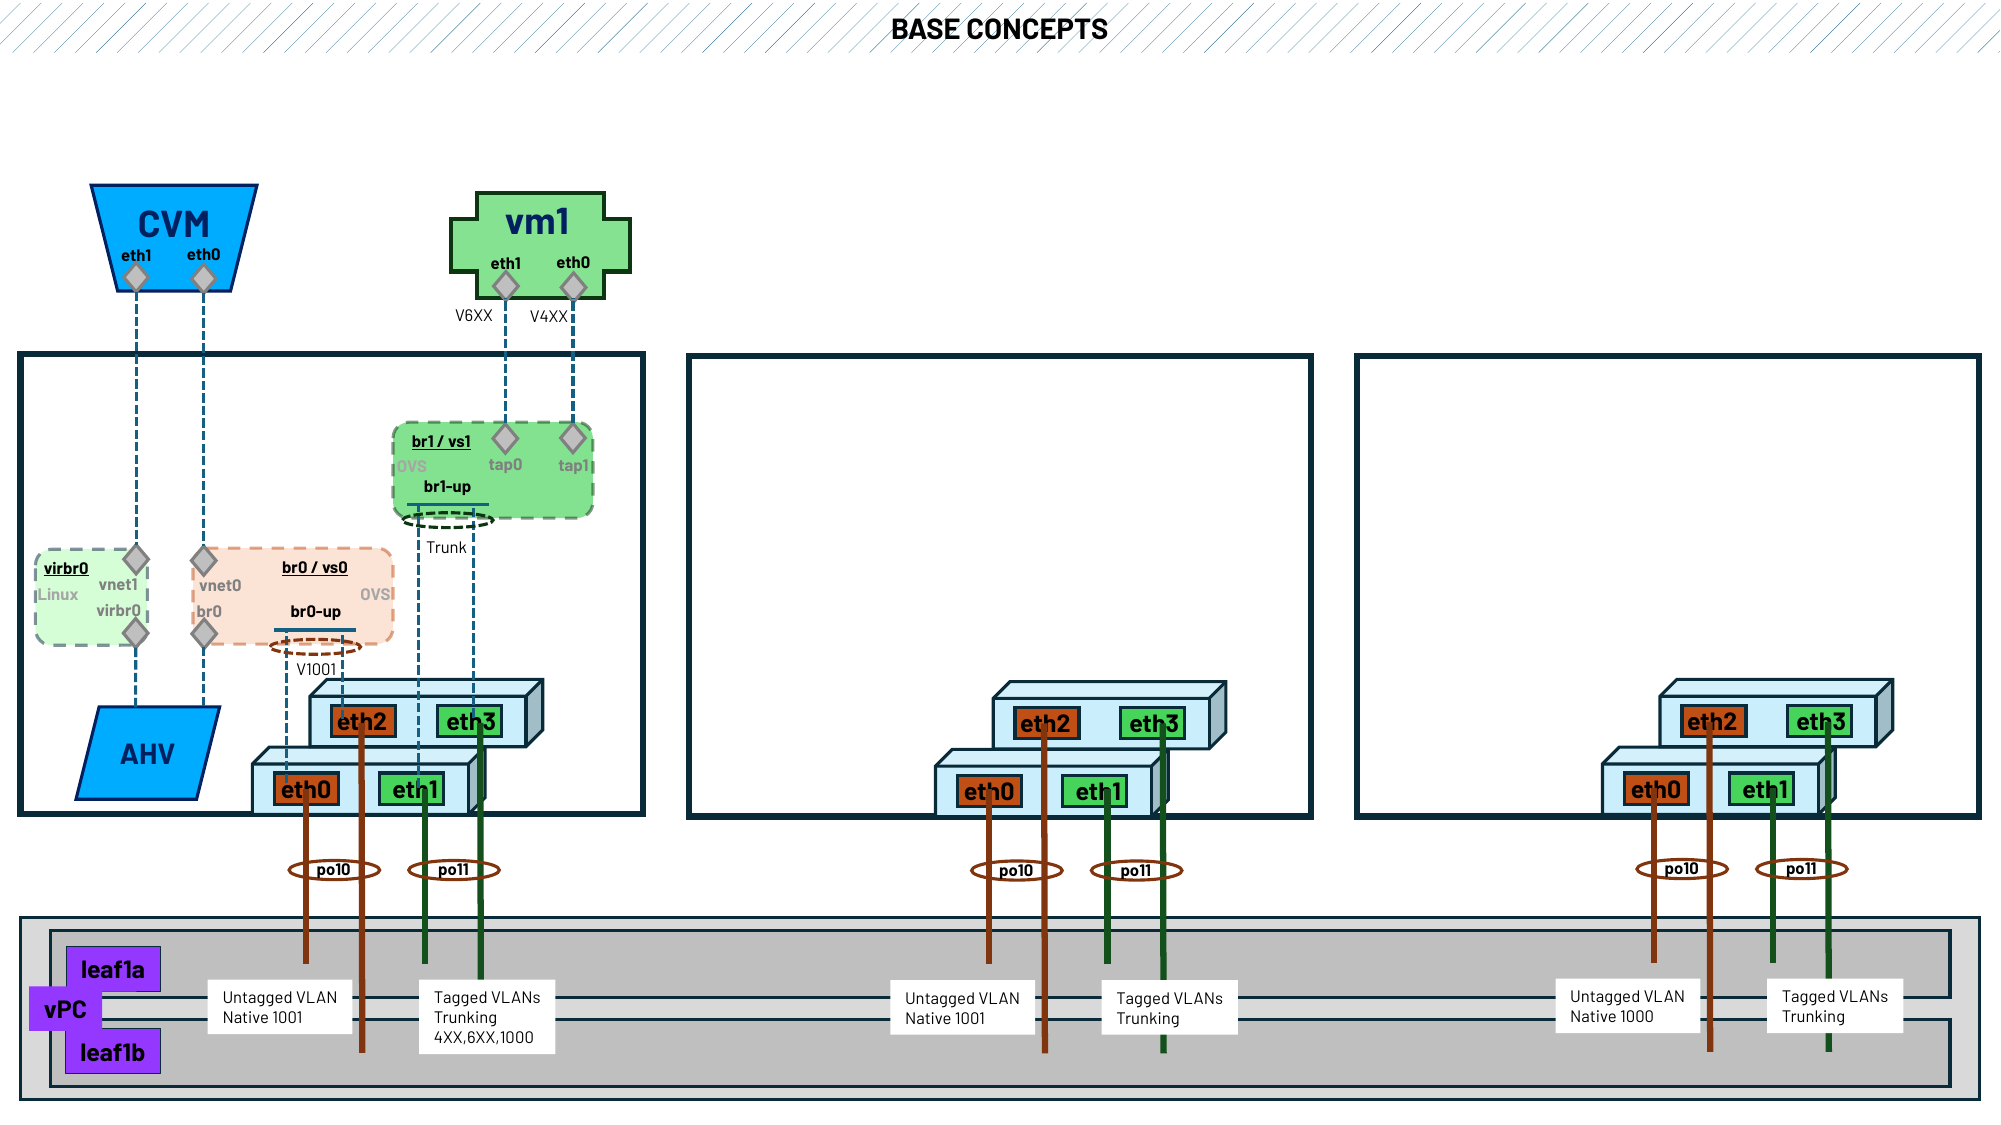

BASE CONCEPTS

CVM

vm1

eth0
eth1
eth0
eth1

V6XX
V4XX

eth2
eth3

eth0
eth1

eth2
eth3

eth0
eth1

eth2
eth3

eth0
eth1

br1 / vs1

tap0
tap1
OVS
br1-up

Trunk

br0 / vs0
virbr0
vnet1
vnet0
Linux
OVS
virbr0
br0-up
br0

V1001

AHV
po10
po11
po10
po11
po10
po11

leaf1a
Untagged VLAN
Native 1000
Tagged VLANs
Trunking
Untagged VLAN
Native 1001
Tagged VLANs
Trunking
4XX,6XX,1000
Untagged VLAN
Native 1001
Tagged VLANs
Trunking
vPC

leaf1b